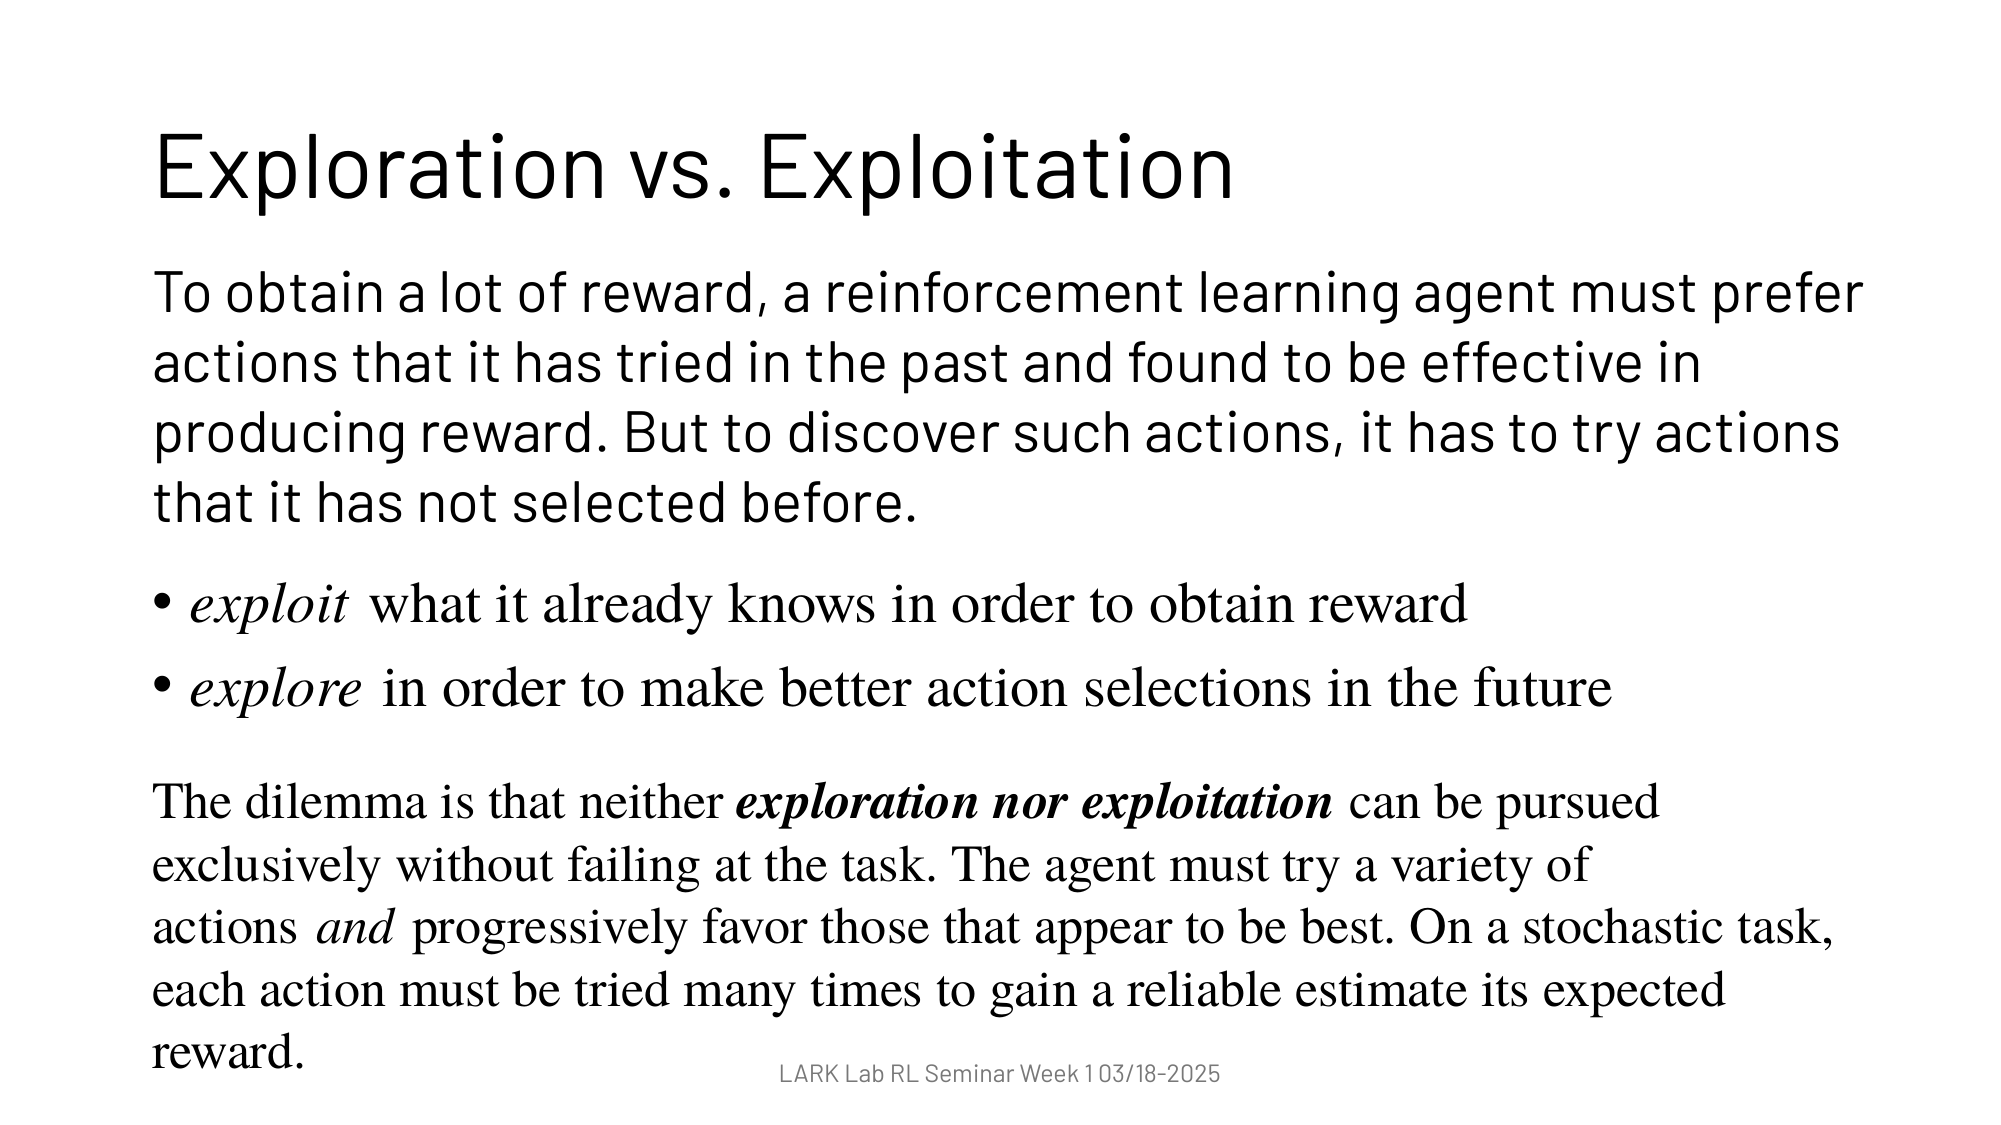

# Exploration vs. Exploitation
To obtain a lot of reward, a reinforcement learning agent must prefer actions that it has tried in the past and found to be effective in producing reward. But to discover such actions, it has to try actions that it has not selected before.

exploit what it already knows in order to obtain reward
explore in order to make better action selections in the future
The dilemma is that neither exploration nor exploitation can be pursued exclusively without failing at the task. The agent must try a variety of actions and progressively favor those that appear to be best. On a stochastic task, each action must be tried many times to gain a reliable estimate its expected reward.
LARK Lab RL Seminar Week 1 03/18-2025